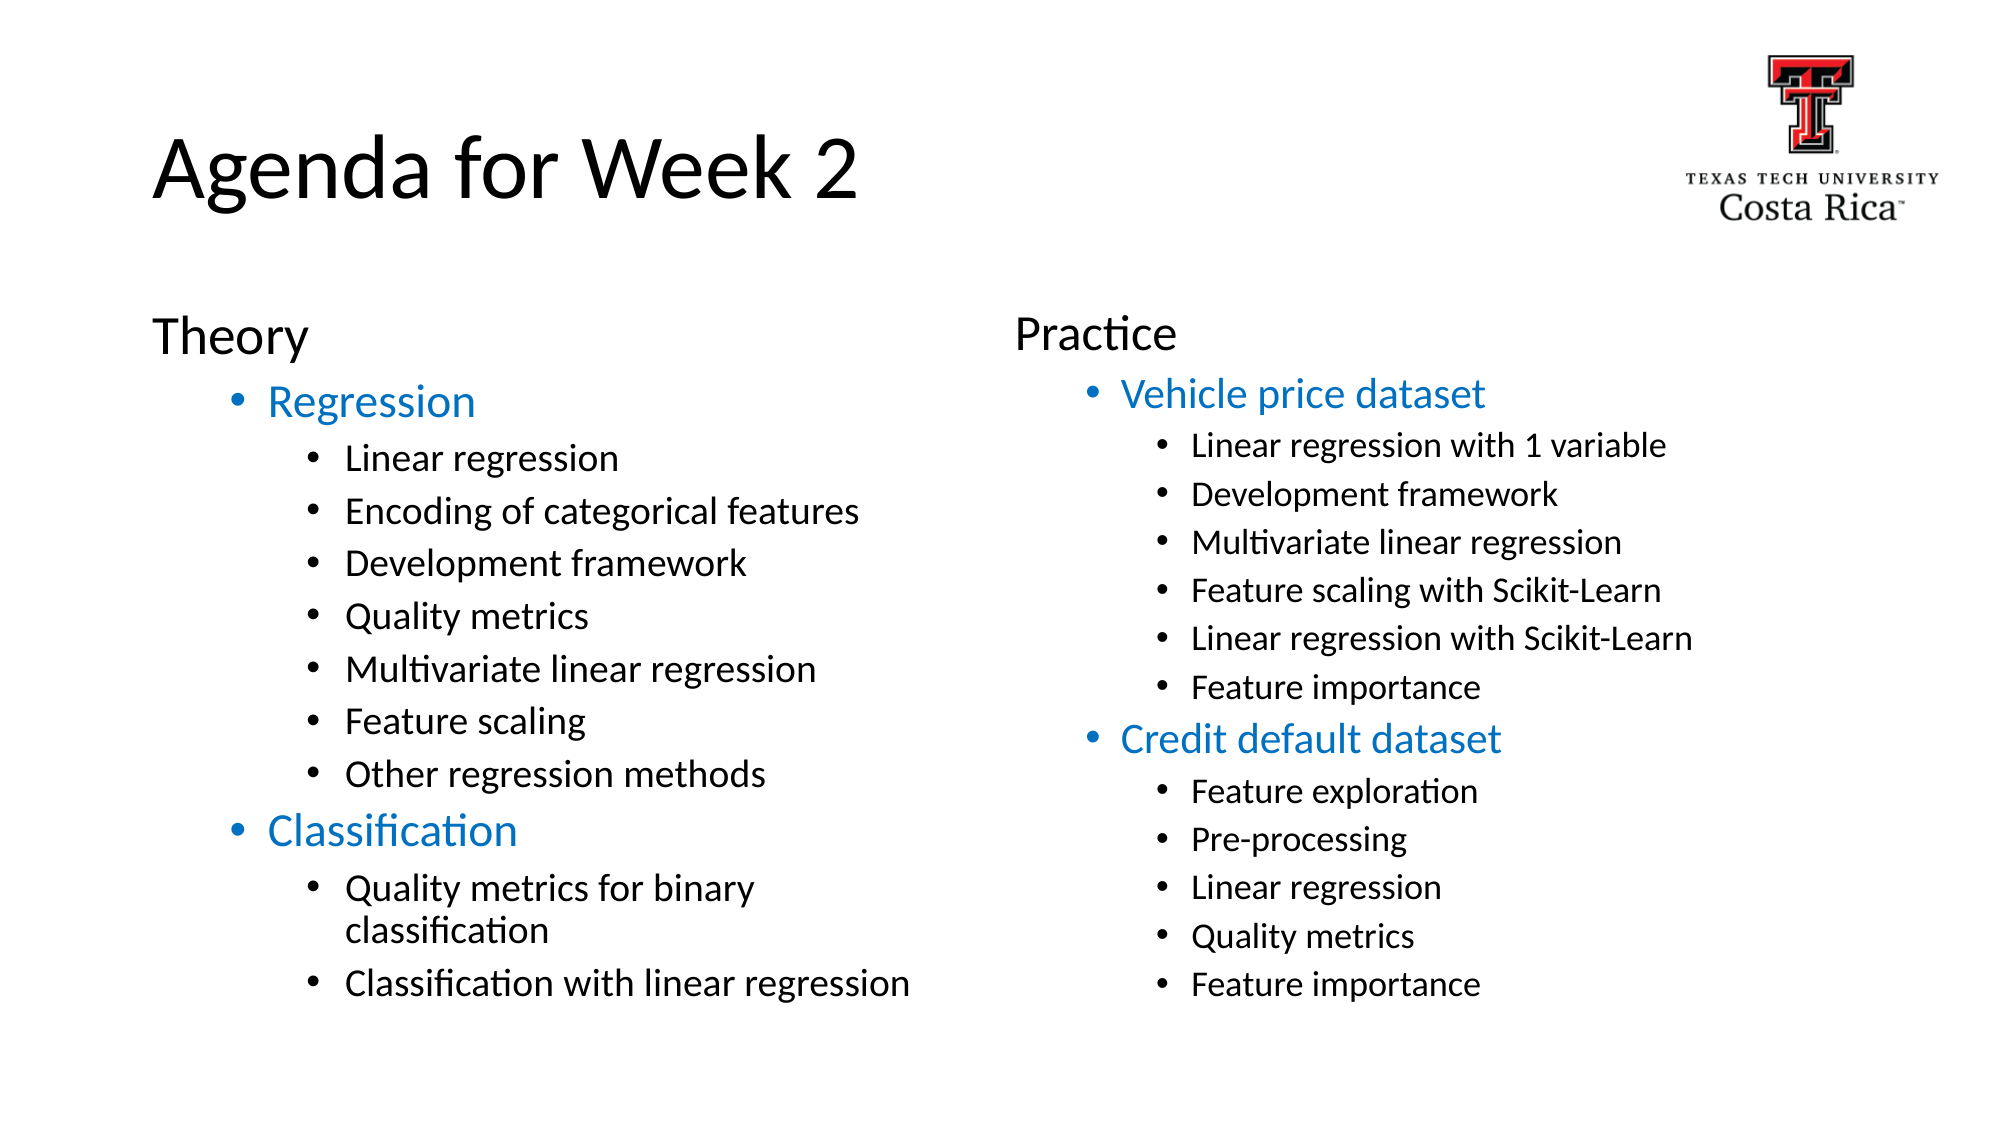

# Agenda for Week 2
Theory
Regression
Linear regression
Encoding of categorical features
Development framework
Quality metrics
Multivariate linear regression
Feature scaling
Other regression methods
Classification
Quality metrics for binary classification
Classification with linear regression
Practice
Vehicle price dataset
Linear regression with 1 variable
Development framework
Multivariate linear regression
Feature scaling with Scikit-Learn
Linear regression with Scikit-Learn
Feature importance
Credit default dataset
Feature exploration
Pre-processing
Linear regression
Quality metrics
Feature importance